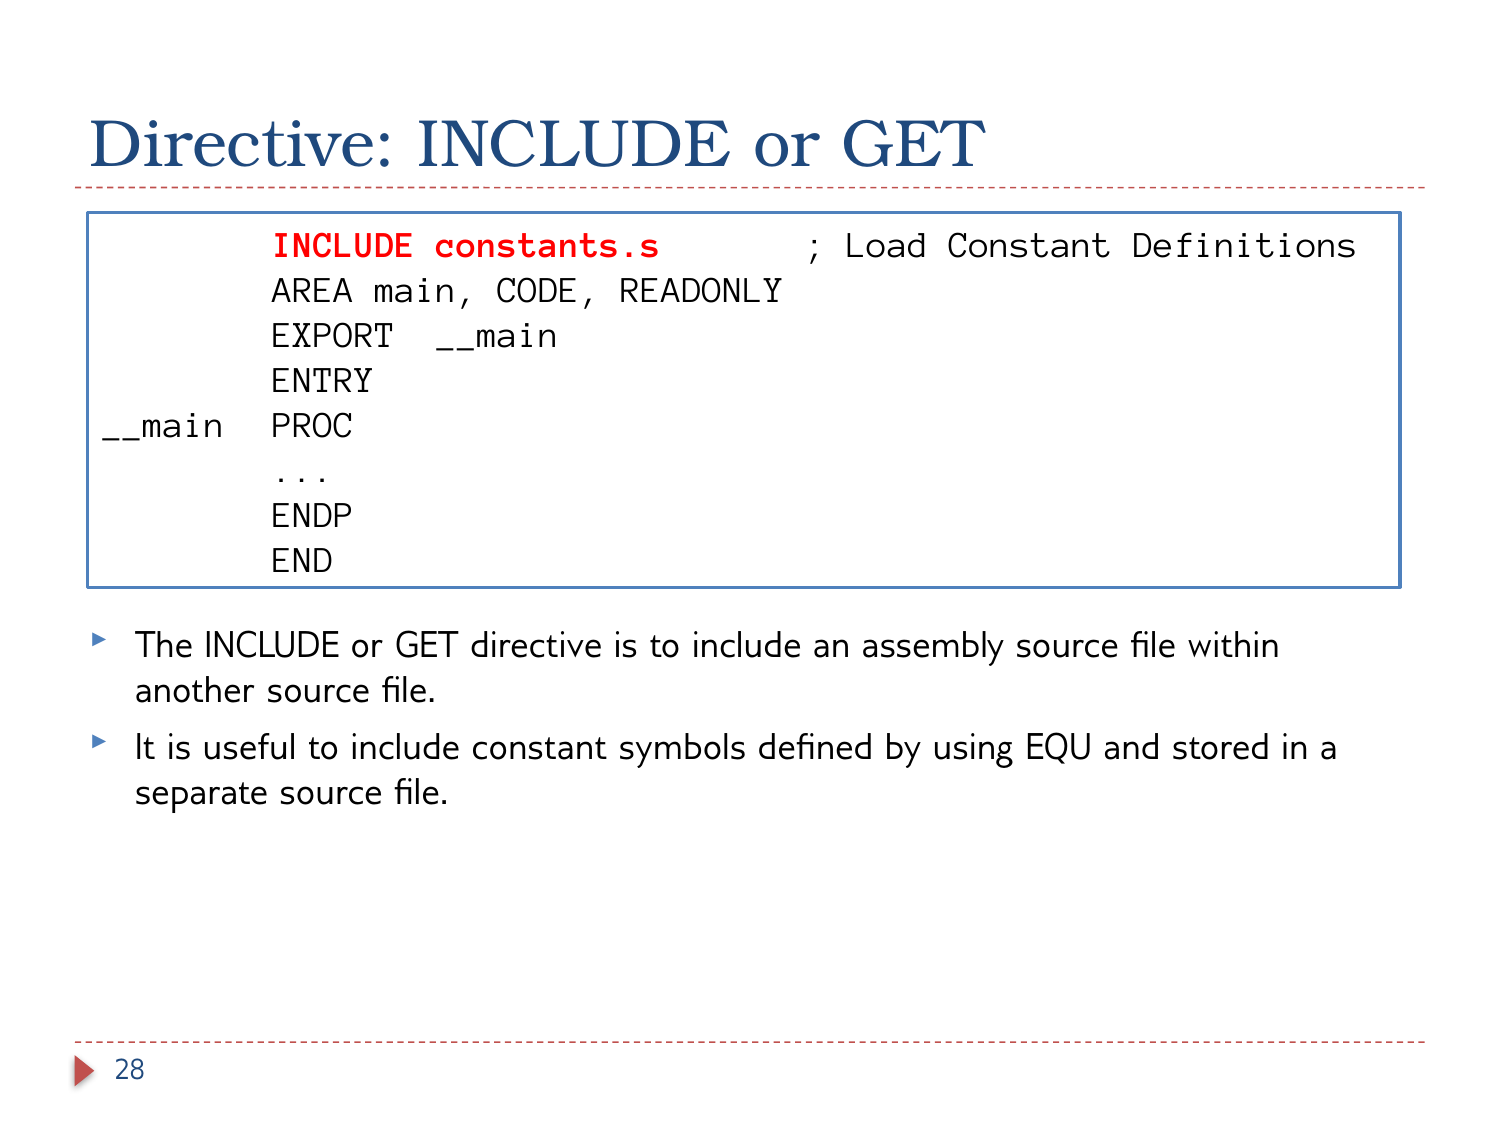

# Directive: INCLUDE or GET
	 INCLUDE constants.s       ; Load Constant Definitions
	 AREA main, CODE, READONLY
	 EXPORT  __main
	 ENTRY
__main	 PROC
	 ...
	 ENDP
	 END
The INCLUDE or GET directive is to include an assembly source file within another source file.
It is useful to include constant symbols defined by using EQU and stored in a separate source file.
28